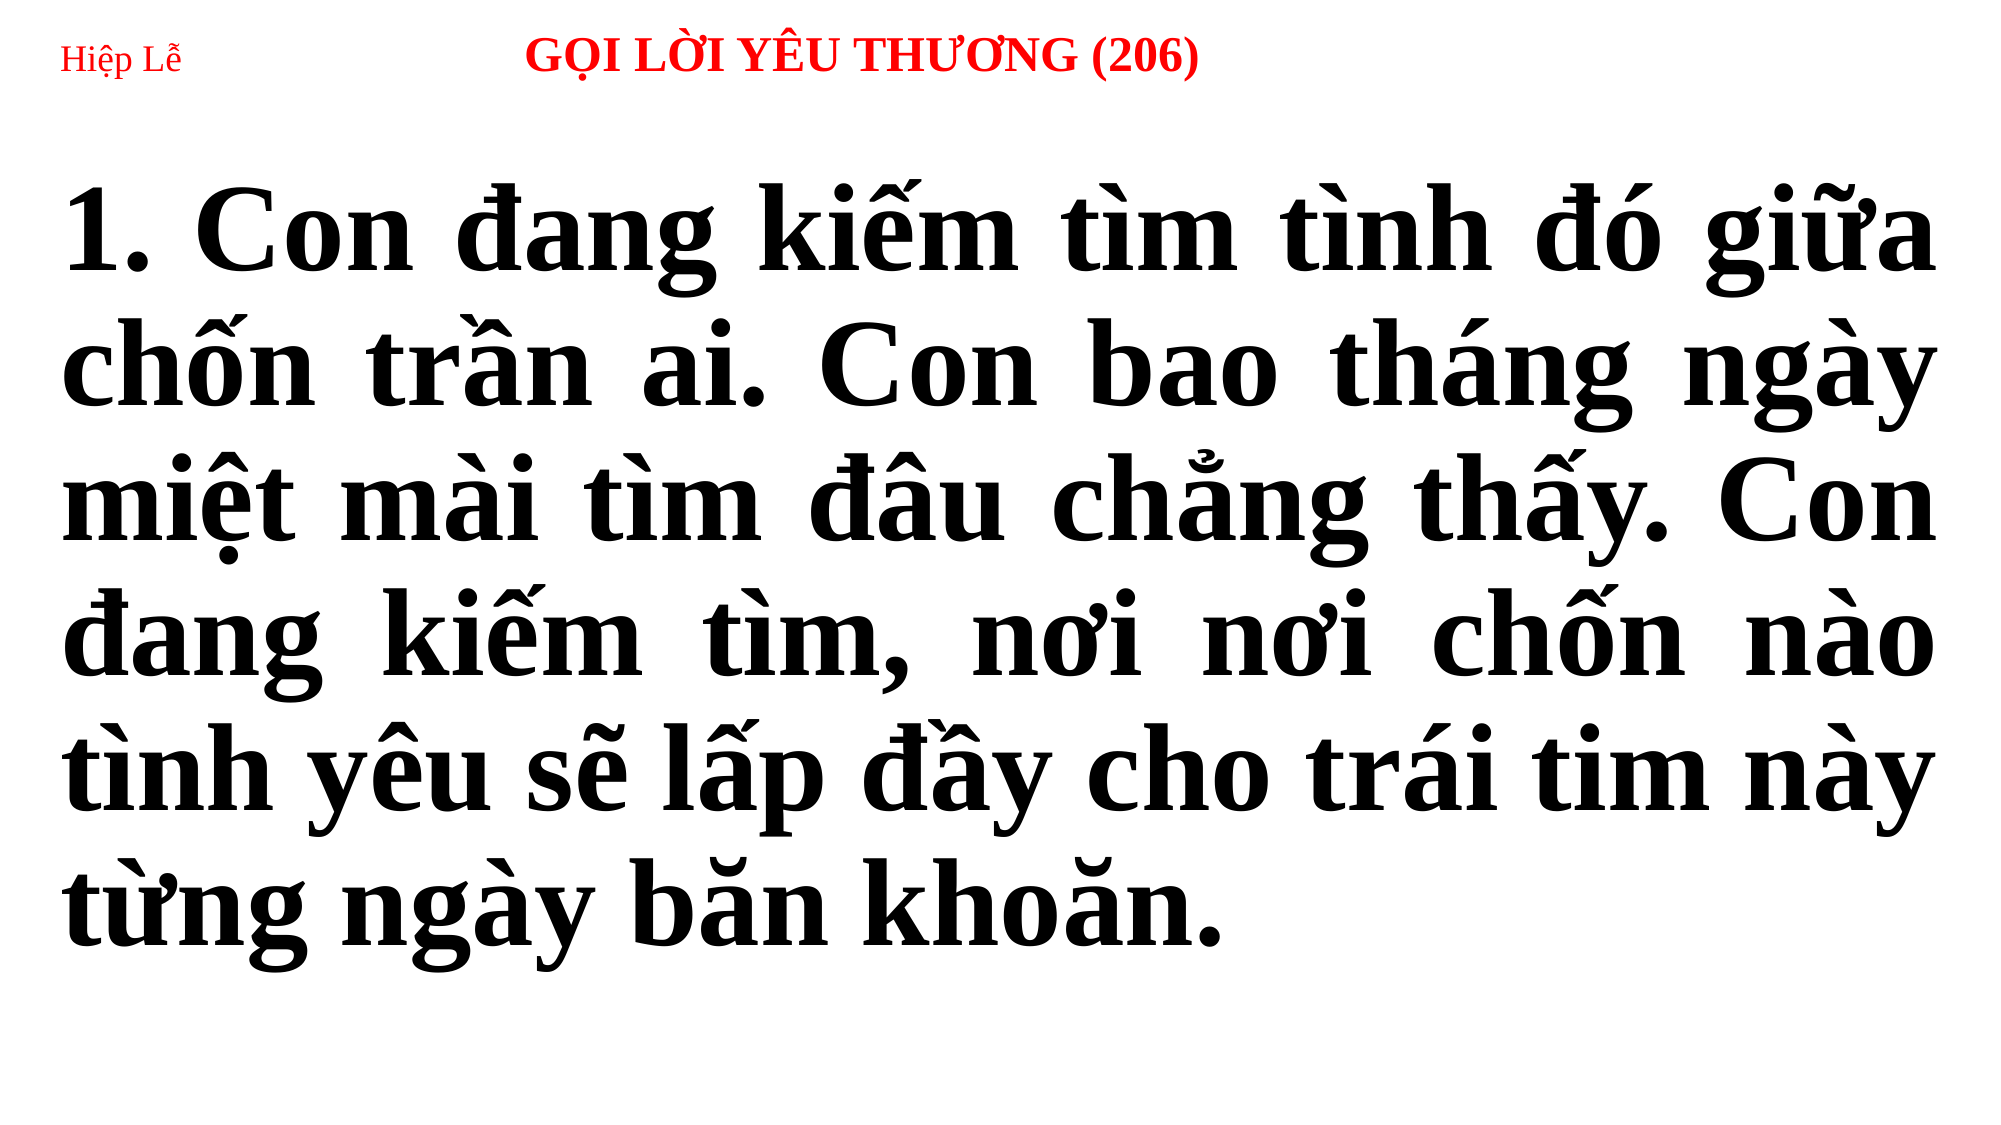

# Hiệp Lễ                                    GỌI LỜI YÊU THƯƠNG (206)
1. Con đang kiếm tìm tình đó giữa chốn trần ai. Con bao tháng ngày miệt mài tìm đâu chẳng thấy. Con đang kiếm tìm, nơi nơi chốn nào tình yêu sẽ lấp đầy cho trái tim này từng ngày băn khoăn.